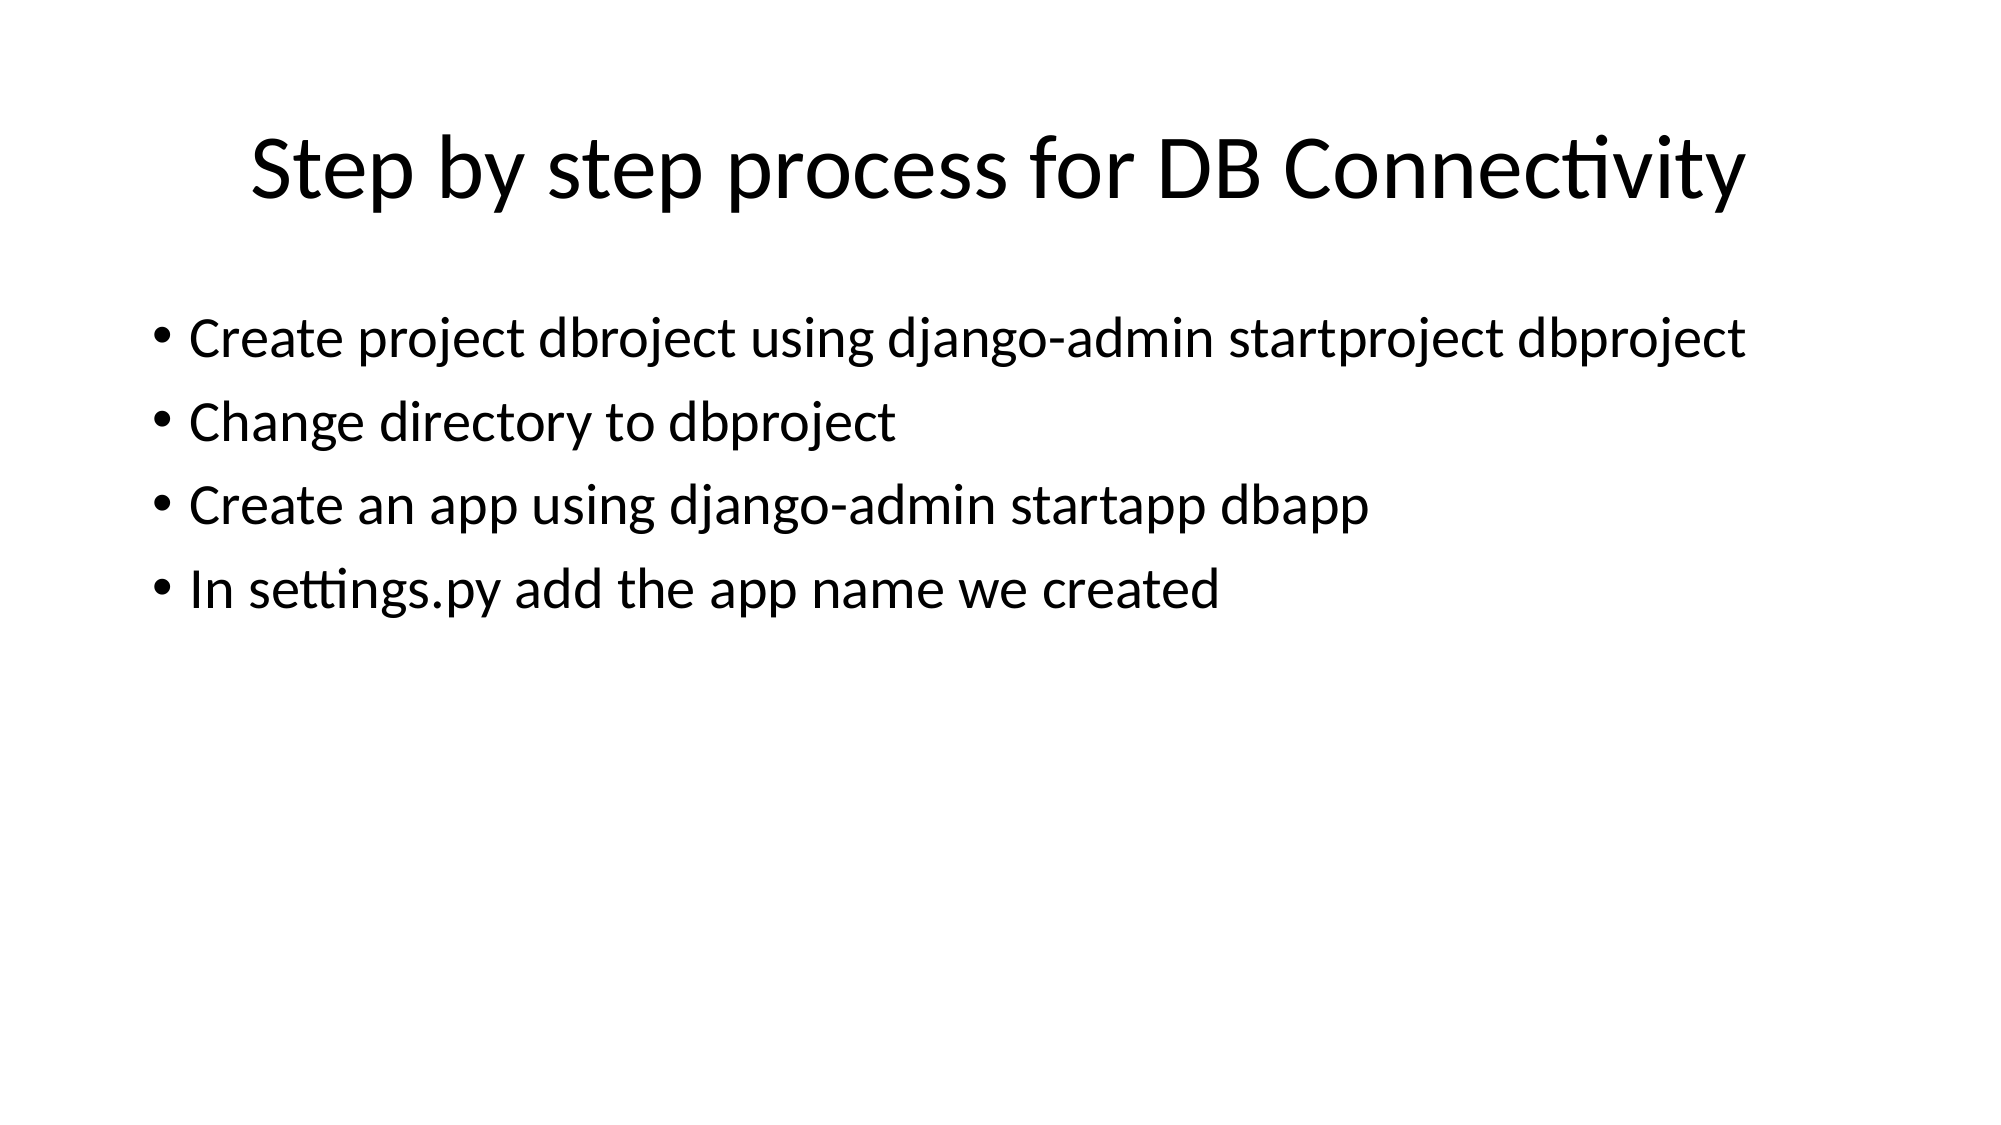

# Step by step process for DB Connectivity
Create project dbroject using django-admin startproject dbproject
Change directory to dbproject
Create an app using django-admin startapp dbapp
In settings.py add the app name we created